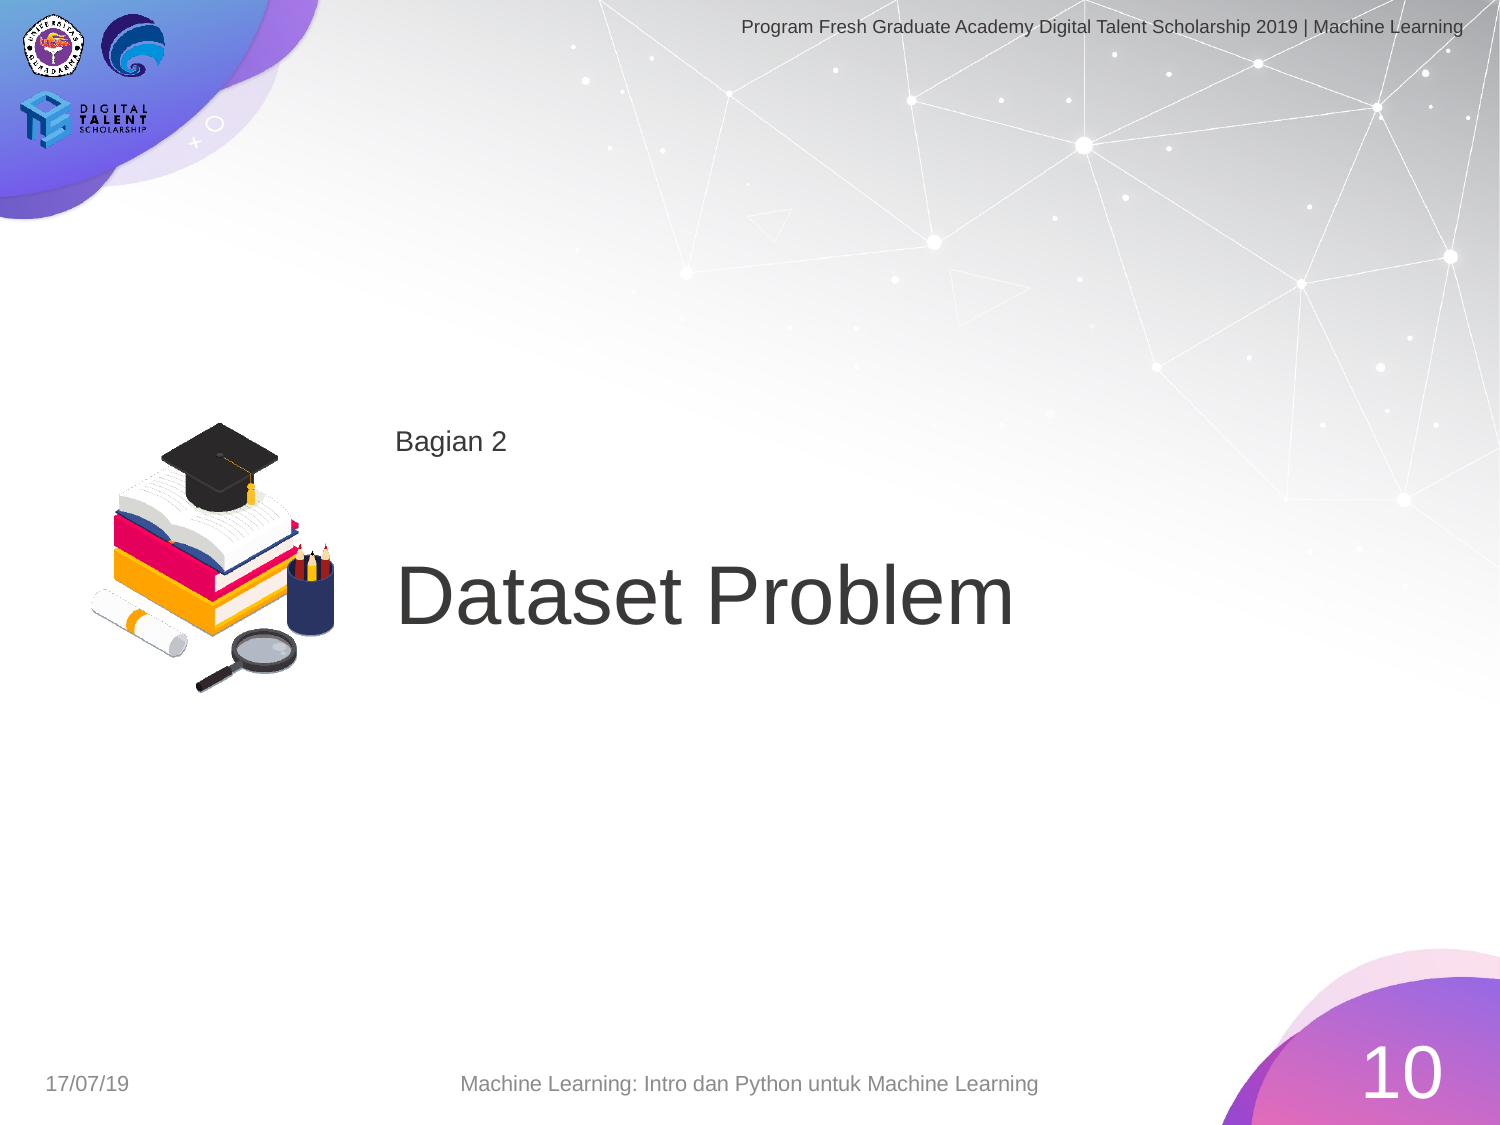

Bagian 2
# Dataset Problem
10
17/07/19
Machine Learning: Intro dan Python untuk Machine Learning